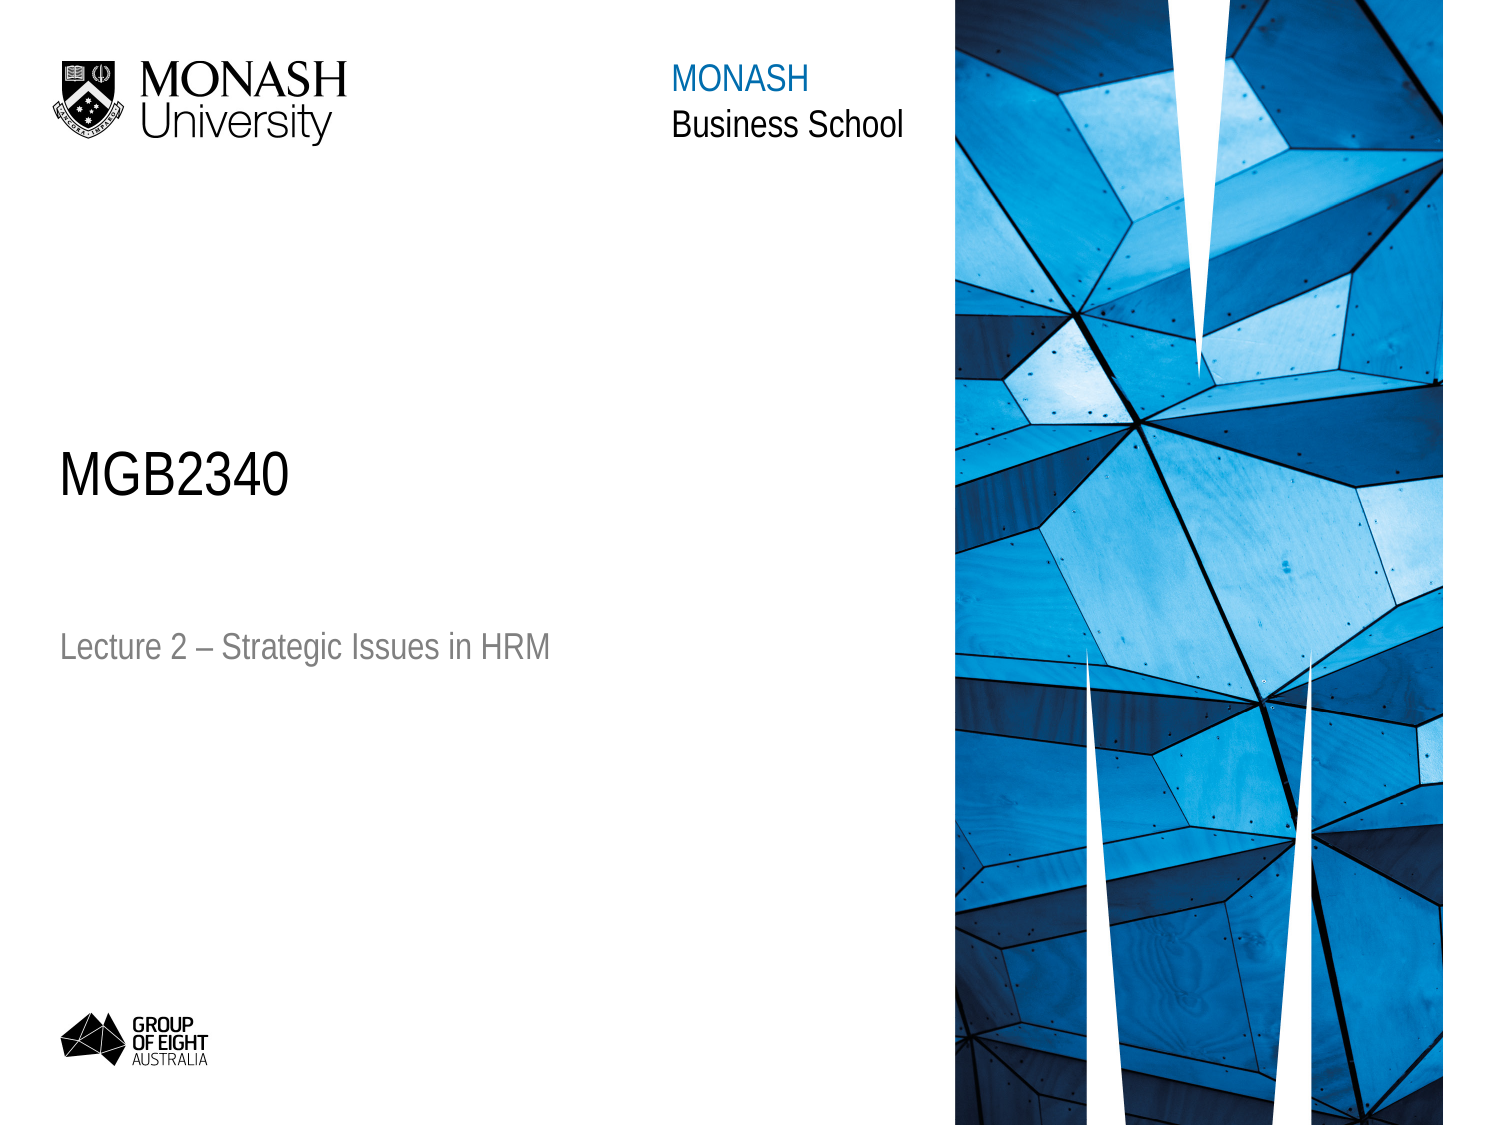

MONASH
Business School
# MGB2340
Lecture 2 – Strategic Issues in HRM